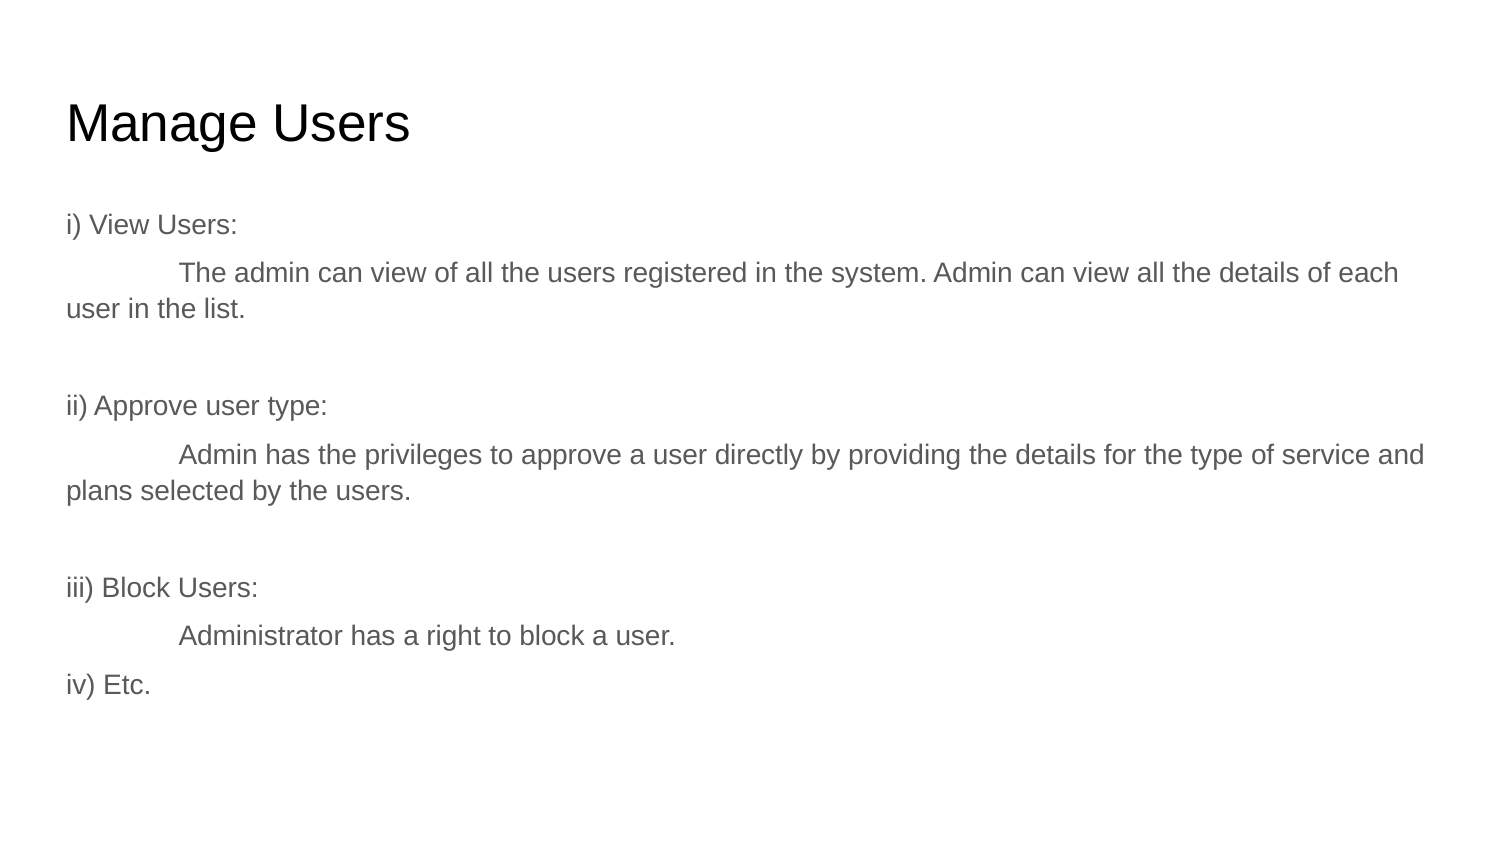

# Manage Users
i) View Users:
	The admin can view of all the users registered in the system. Admin can view all the details of each user in the list.

ii) Approve user type:
	Admin has the privileges to approve a user directly by providing the details for the type of service and plans selected by the users.

iii) Block Users:
	Administrator has a right to block a user.
iv) Etc.